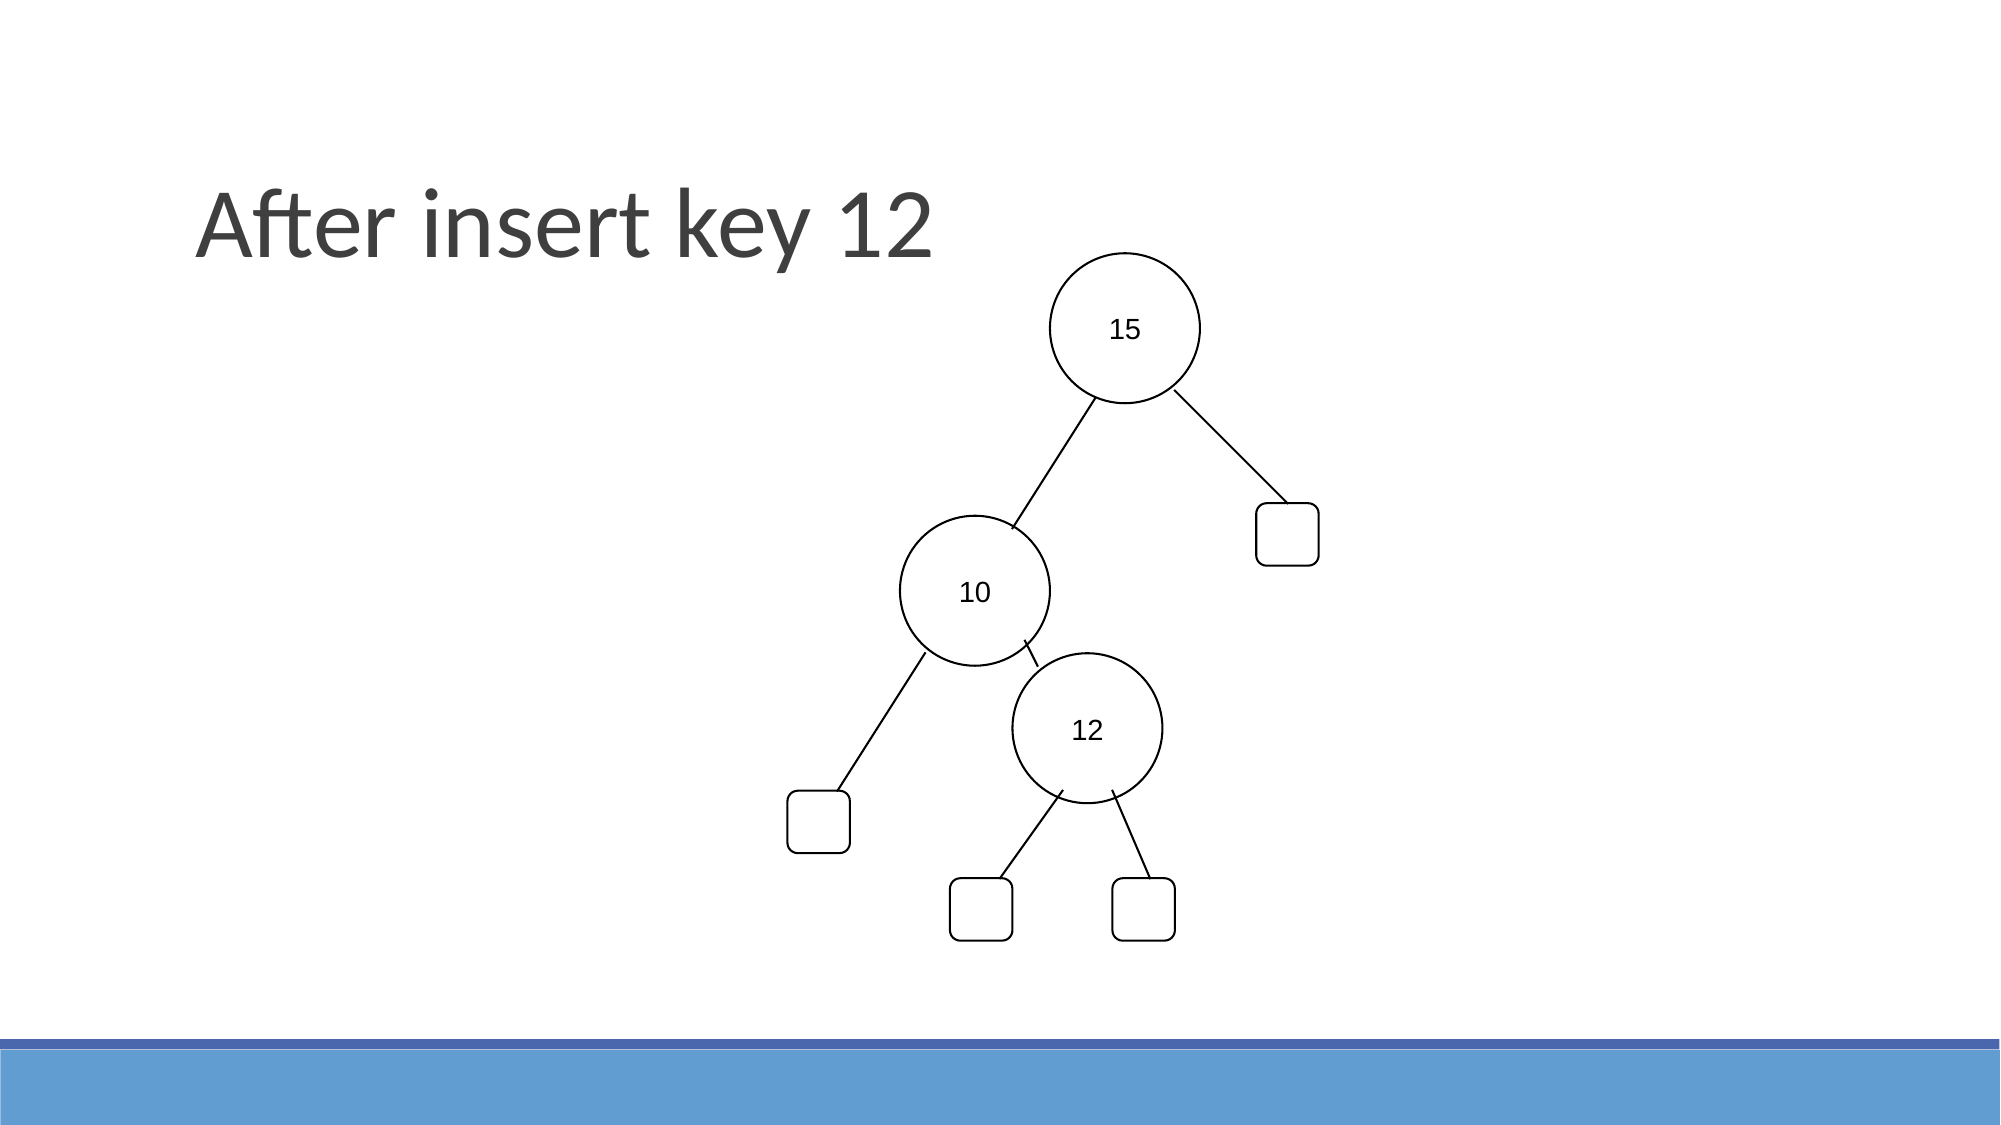

After insert key 12
15

10
12